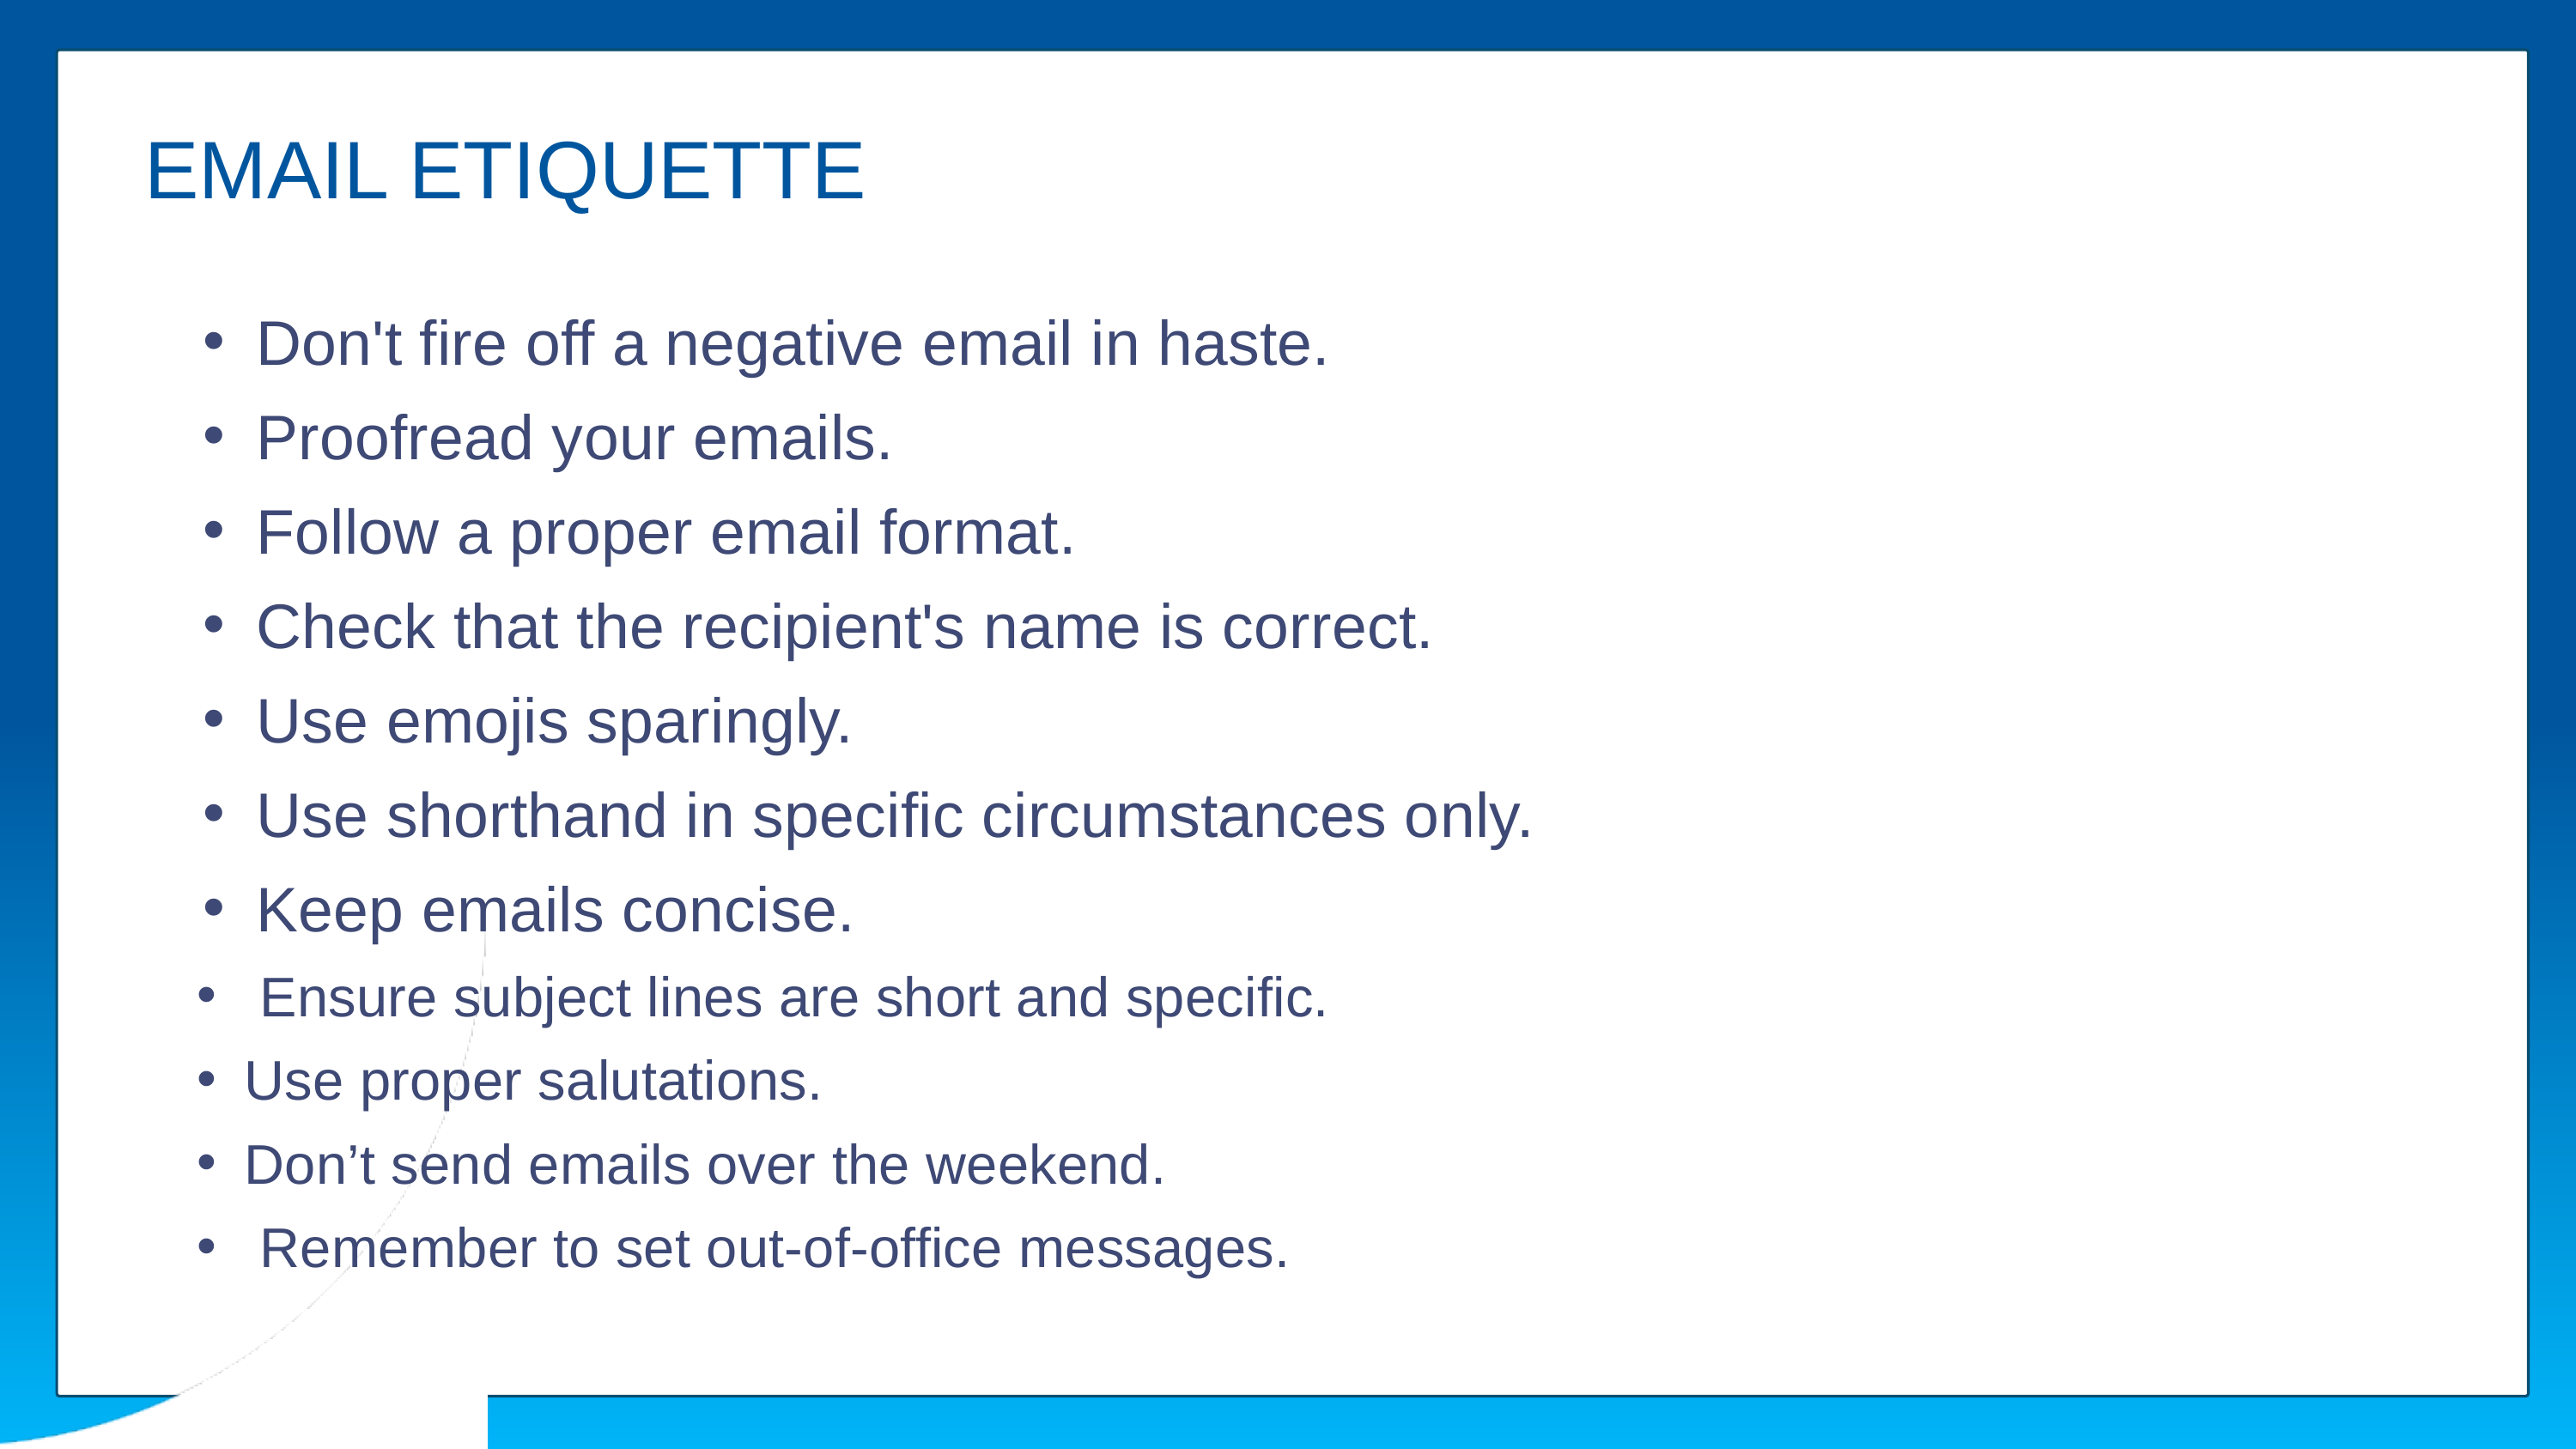

EMAIL ETIQUETTE
Don't fire off a negative email in haste.
Proofread your emails.
Follow a proper email format.
Check that the recipient's name is correct.
Use emojis sparingly.
Use shorthand in specific circumstances only.
Keep emails concise.
 Ensure subject lines are short and specific.
Use proper salutations.
Don’t send emails over the weekend.
 Remember to set out-of-office messages.